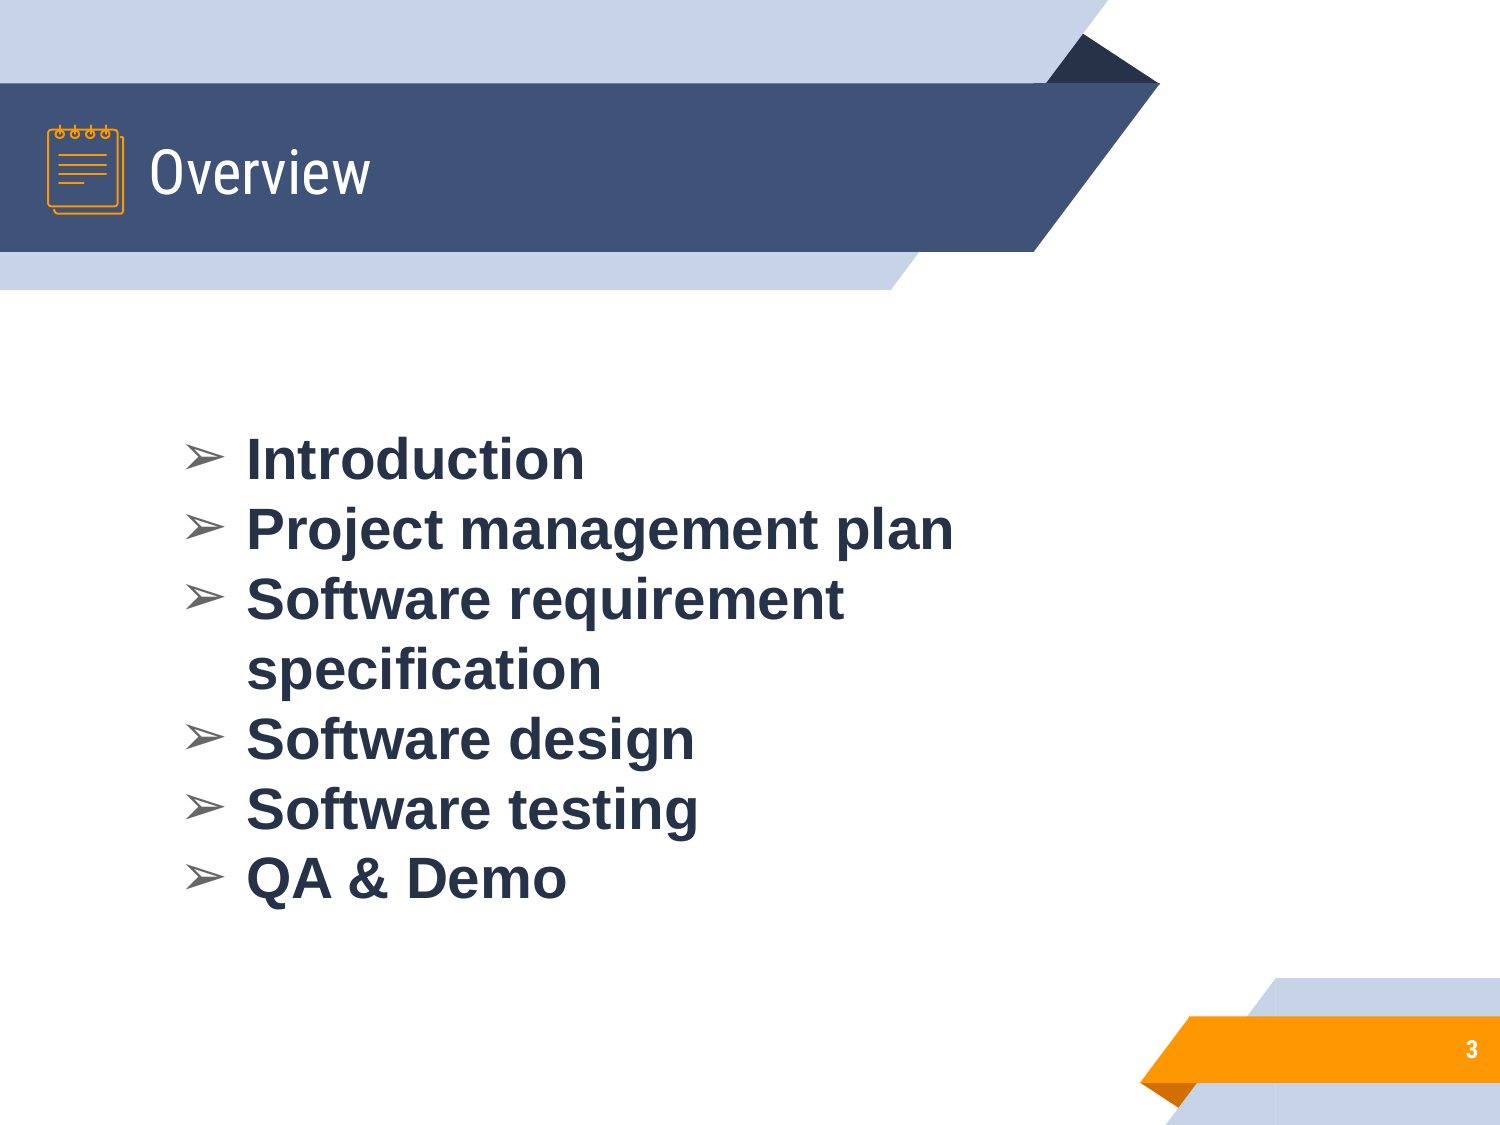

# Overview

Introduction
Project management plan
Software requirement specification
Software design
Software testing
QA & Demo

3